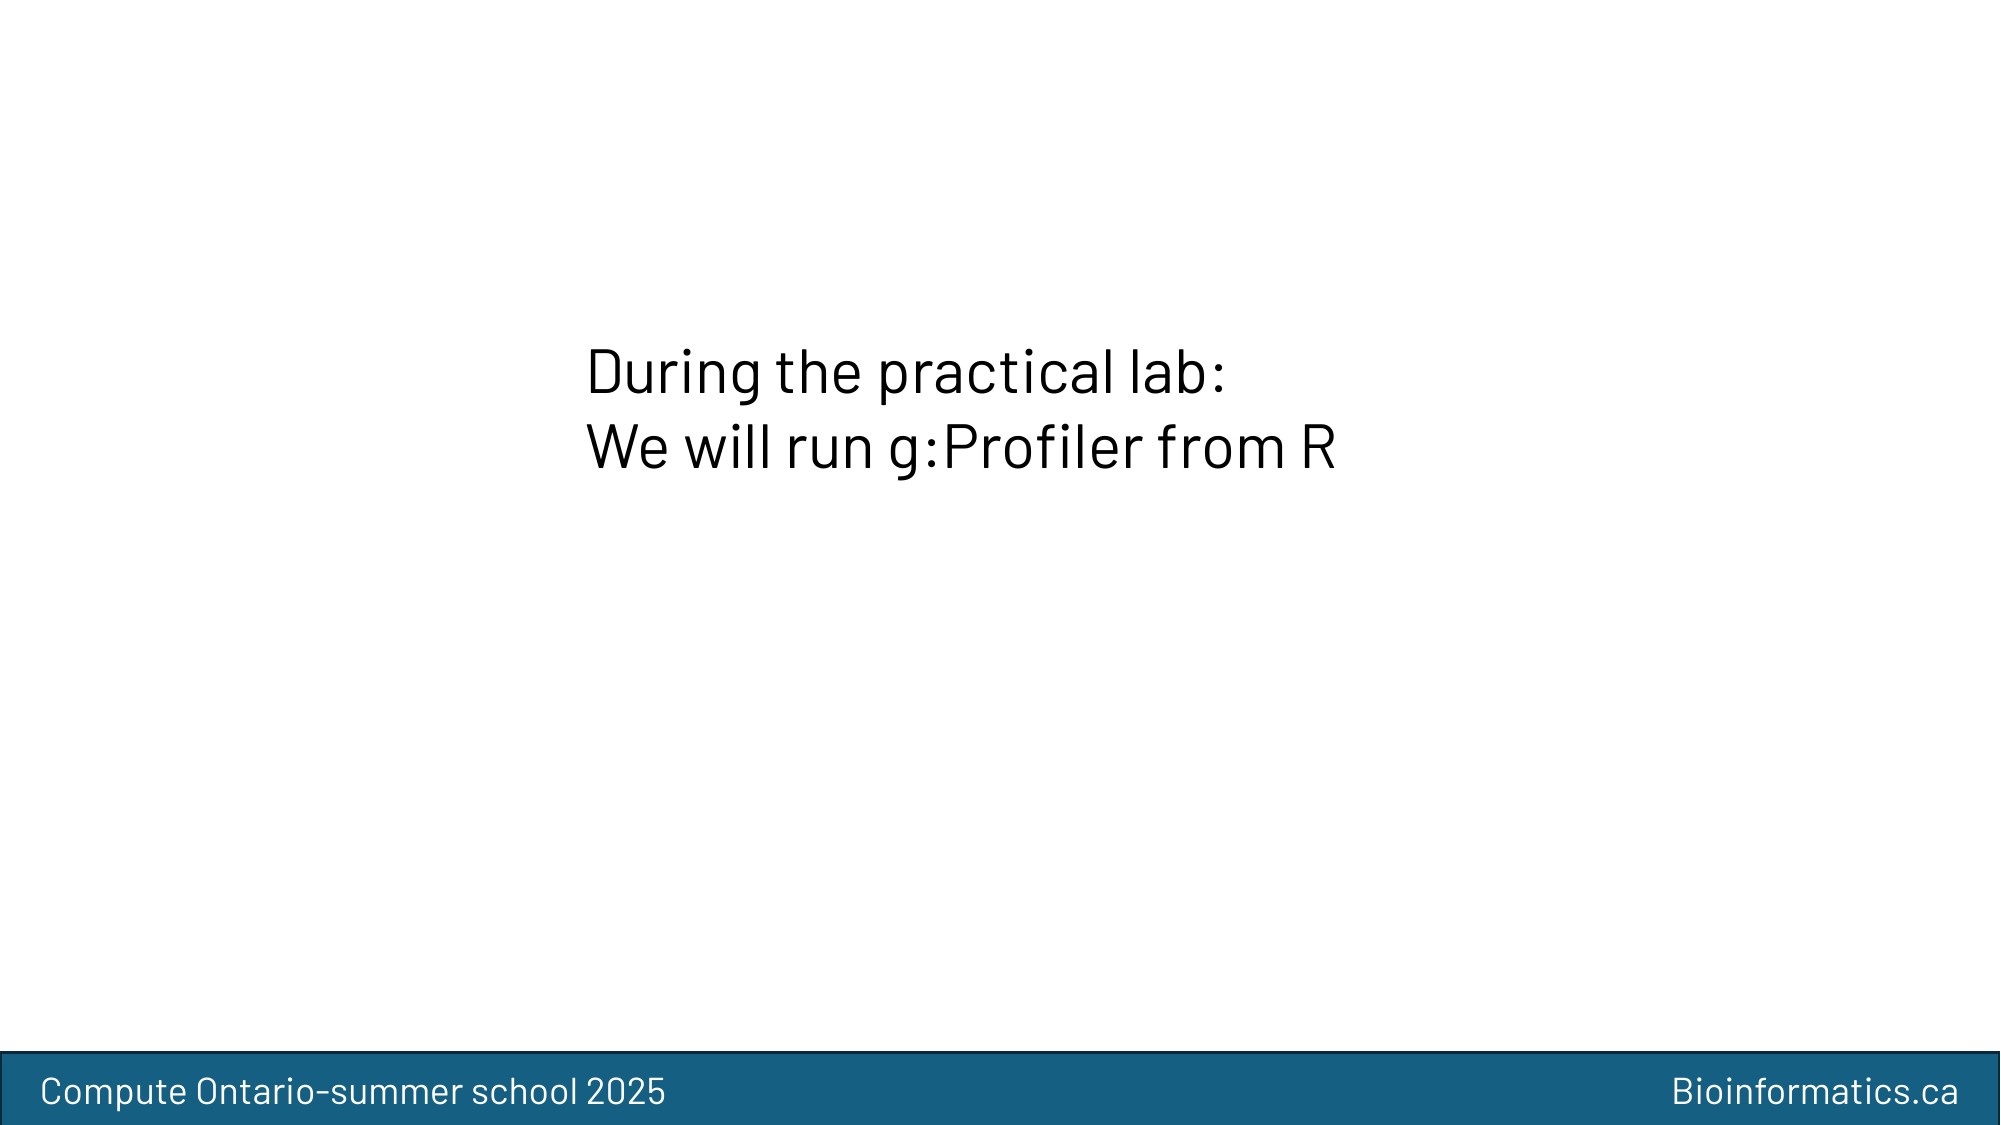

During the practical lab:
We will run g:Profiler from R
Compute Ontario-summer school 2025                                                                                                                                      Bioinformatics.ca